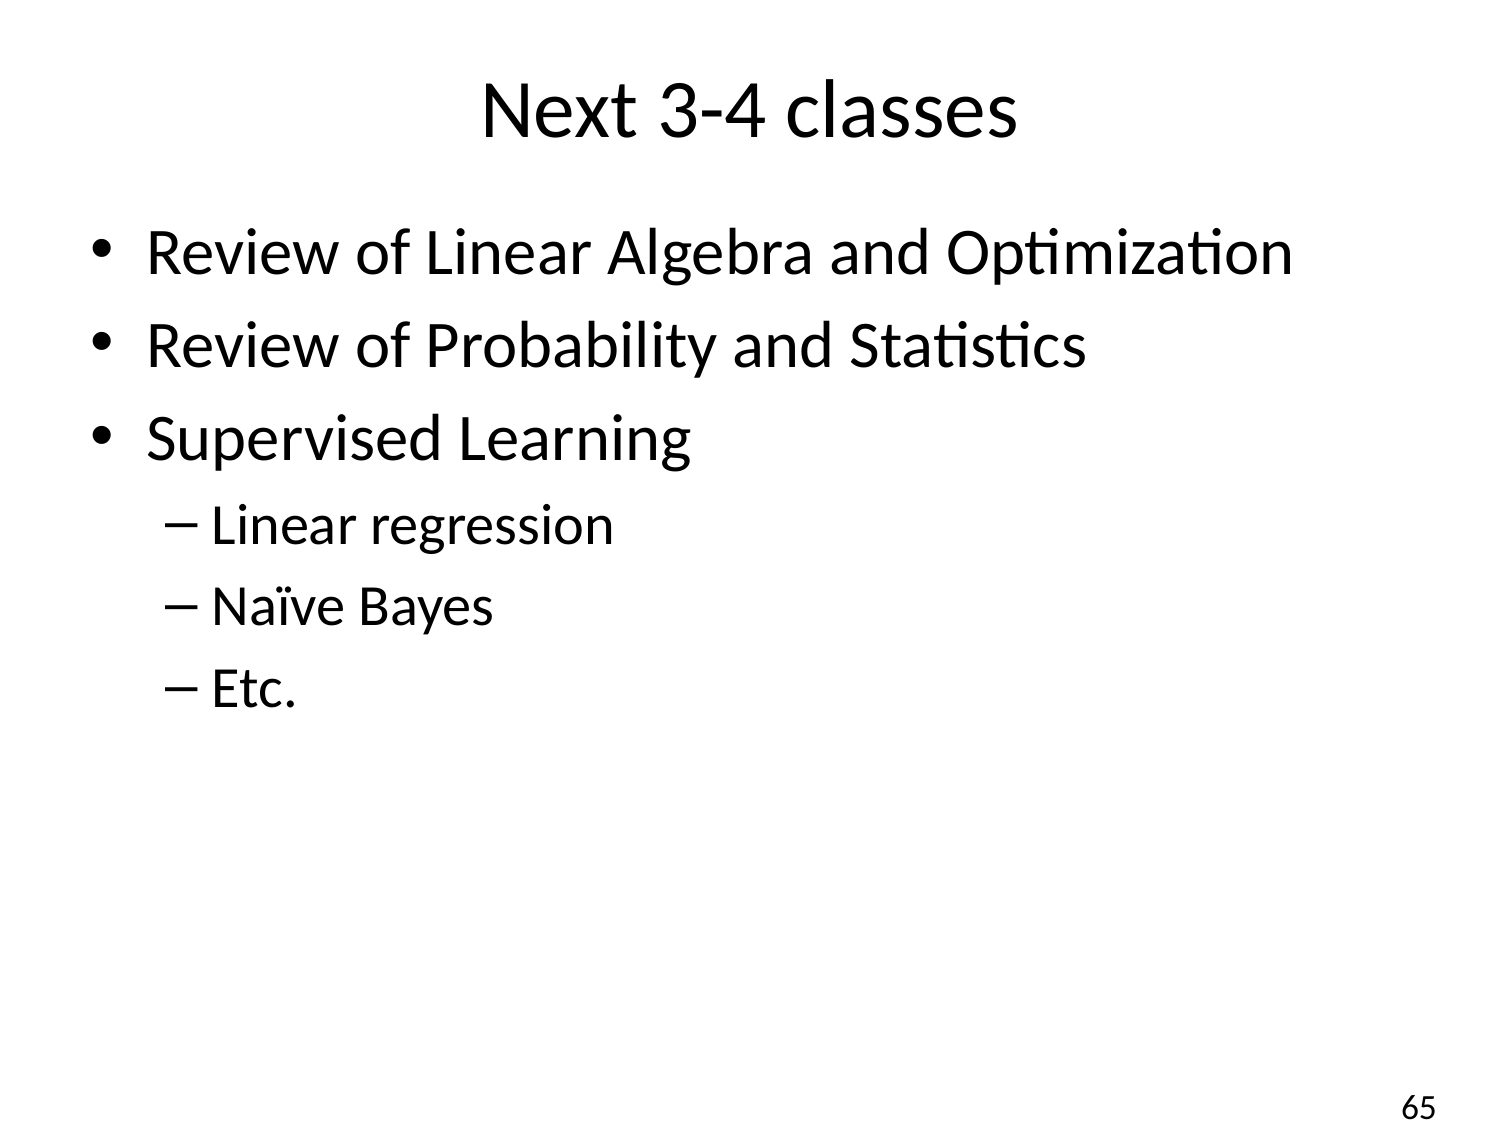

# Next 3-4 classes
Review of Linear Algebra and Optimization
Review of Probability and Statistics
Supervised Learning
Linear regression
Naïve Bayes
Etc.